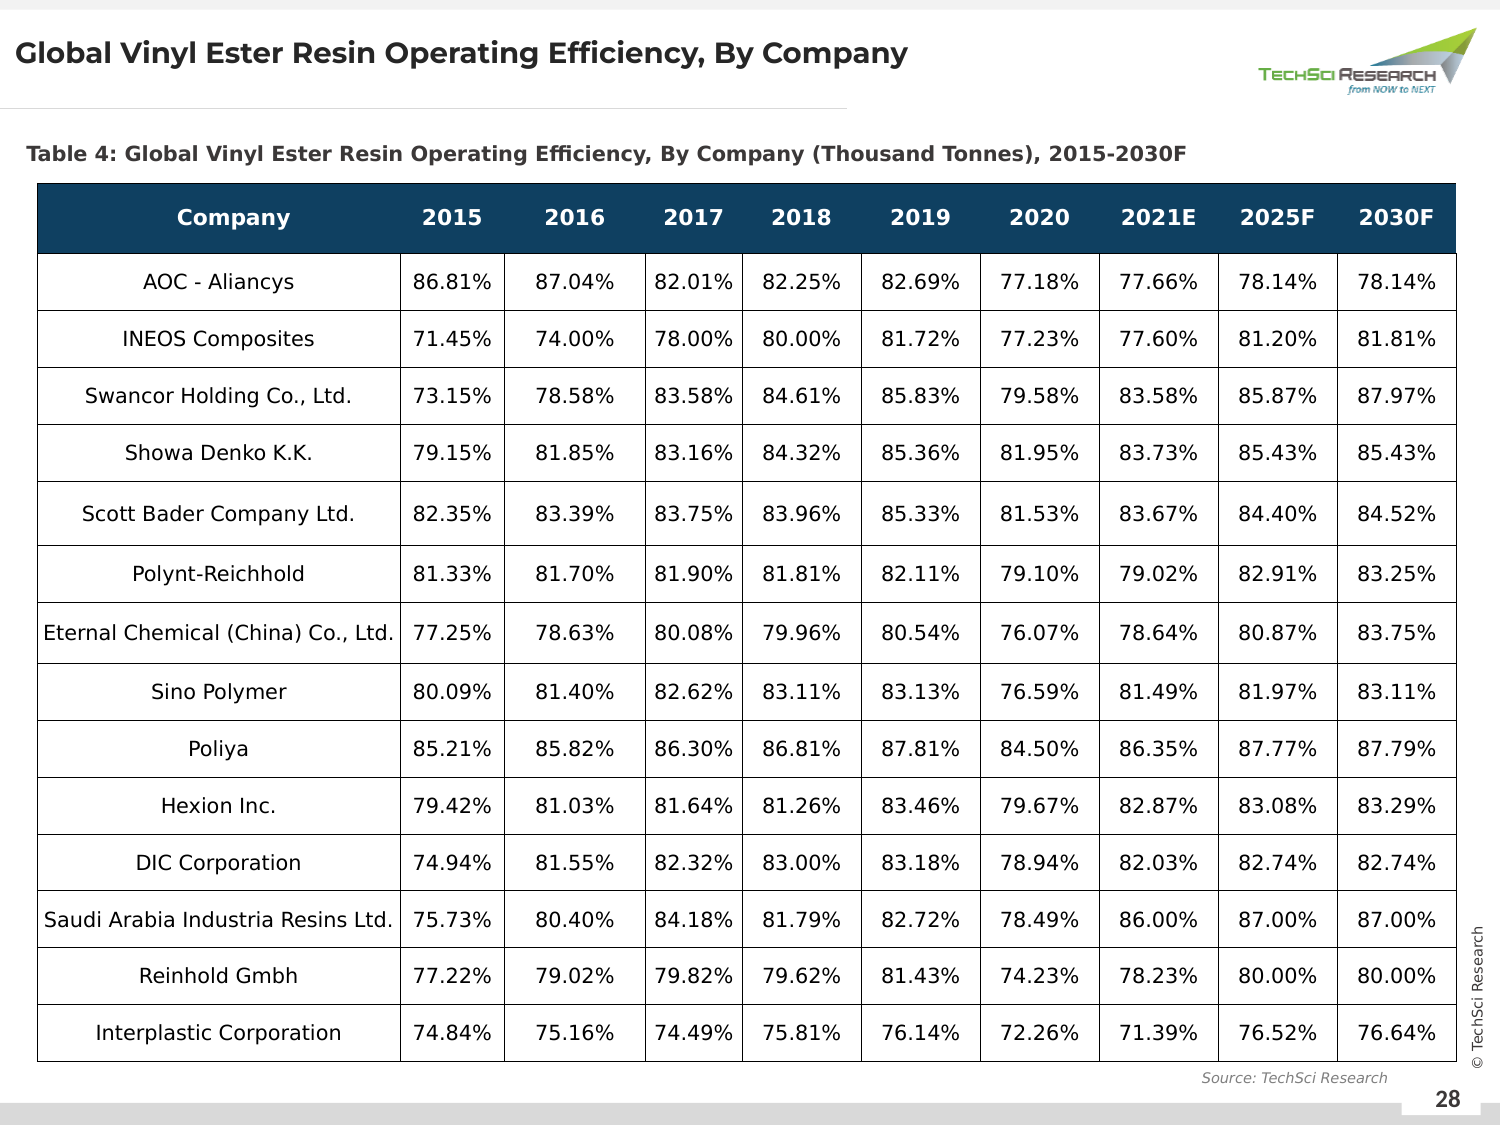

Global Vinyl Ester Resin Operating Efficiency, By Company
Table 4: Global Vinyl Ester Resin Operating Efficiency, By Company (Thousand Tonnes), 2015-2030F
| Company | 2015 | 2016 | 2017 | 2018 | 2019 | 2020 | 2021E | 2025F | 2030F |
| --- | --- | --- | --- | --- | --- | --- | --- | --- | --- |
| AOC - Aliancys | 86.81% | 87.04% | 82.01% | 82.25% | 82.69% | 77.18% | 77.66% | 78.14% | 78.14% |
| INEOS Composites | 71.45% | 74.00% | 78.00% | 80.00% | 81.72% | 77.23% | 77.60% | 81.20% | 81.81% |
| Swancor Holding Co., Ltd. | 73.15% | 78.58% | 83.58% | 84.61% | 85.83% | 79.58% | 83.58% | 85.87% | 87.97% |
| Showa Denko K.K. | 79.15% | 81.85% | 83.16% | 84.32% | 85.36% | 81.95% | 83.73% | 85.43% | 85.43% |
| Scott Bader Company Ltd. | 82.35% | 83.39% | 83.75% | 83.96% | 85.33% | 81.53% | 83.67% | 84.40% | 84.52% |
| Polynt-Reichhold | 81.33% | 81.70% | 81.90% | 81.81% | 82.11% | 79.10% | 79.02% | 82.91% | 83.25% |
| Eternal Chemical (China) Co., Ltd. | 77.25% | 78.63% | 80.08% | 79.96% | 80.54% | 76.07% | 78.64% | 80.87% | 83.75% |
| Sino Polymer | 80.09% | 81.40% | 82.62% | 83.11% | 83.13% | 76.59% | 81.49% | 81.97% | 83.11% |
| Poliya | 85.21% | 85.82% | 86.30% | 86.81% | 87.81% | 84.50% | 86.35% | 87.77% | 87.79% |
| Hexion Inc. | 79.42% | 81.03% | 81.64% | 81.26% | 83.46% | 79.67% | 82.87% | 83.08% | 83.29% |
| DIC Corporation | 74.94% | 81.55% | 82.32% | 83.00% | 83.18% | 78.94% | 82.03% | 82.74% | 82.74% |
| Saudi Arabia Industria Resins Ltd. | 75.73% | 80.40% | 84.18% | 81.79% | 82.72% | 78.49% | 86.00% | 87.00% | 87.00% |
| Reinhold Gmbh | 77.22% | 79.02% | 79.82% | 79.62% | 81.43% | 74.23% | 78.23% | 80.00% | 80.00% |
| Interplastic Corporation | 74.84% | 75.16% | 74.49% | 75.81% | 76.14% | 72.26% | 71.39% | 76.52% | 76.64% |
Source: TechSci Research